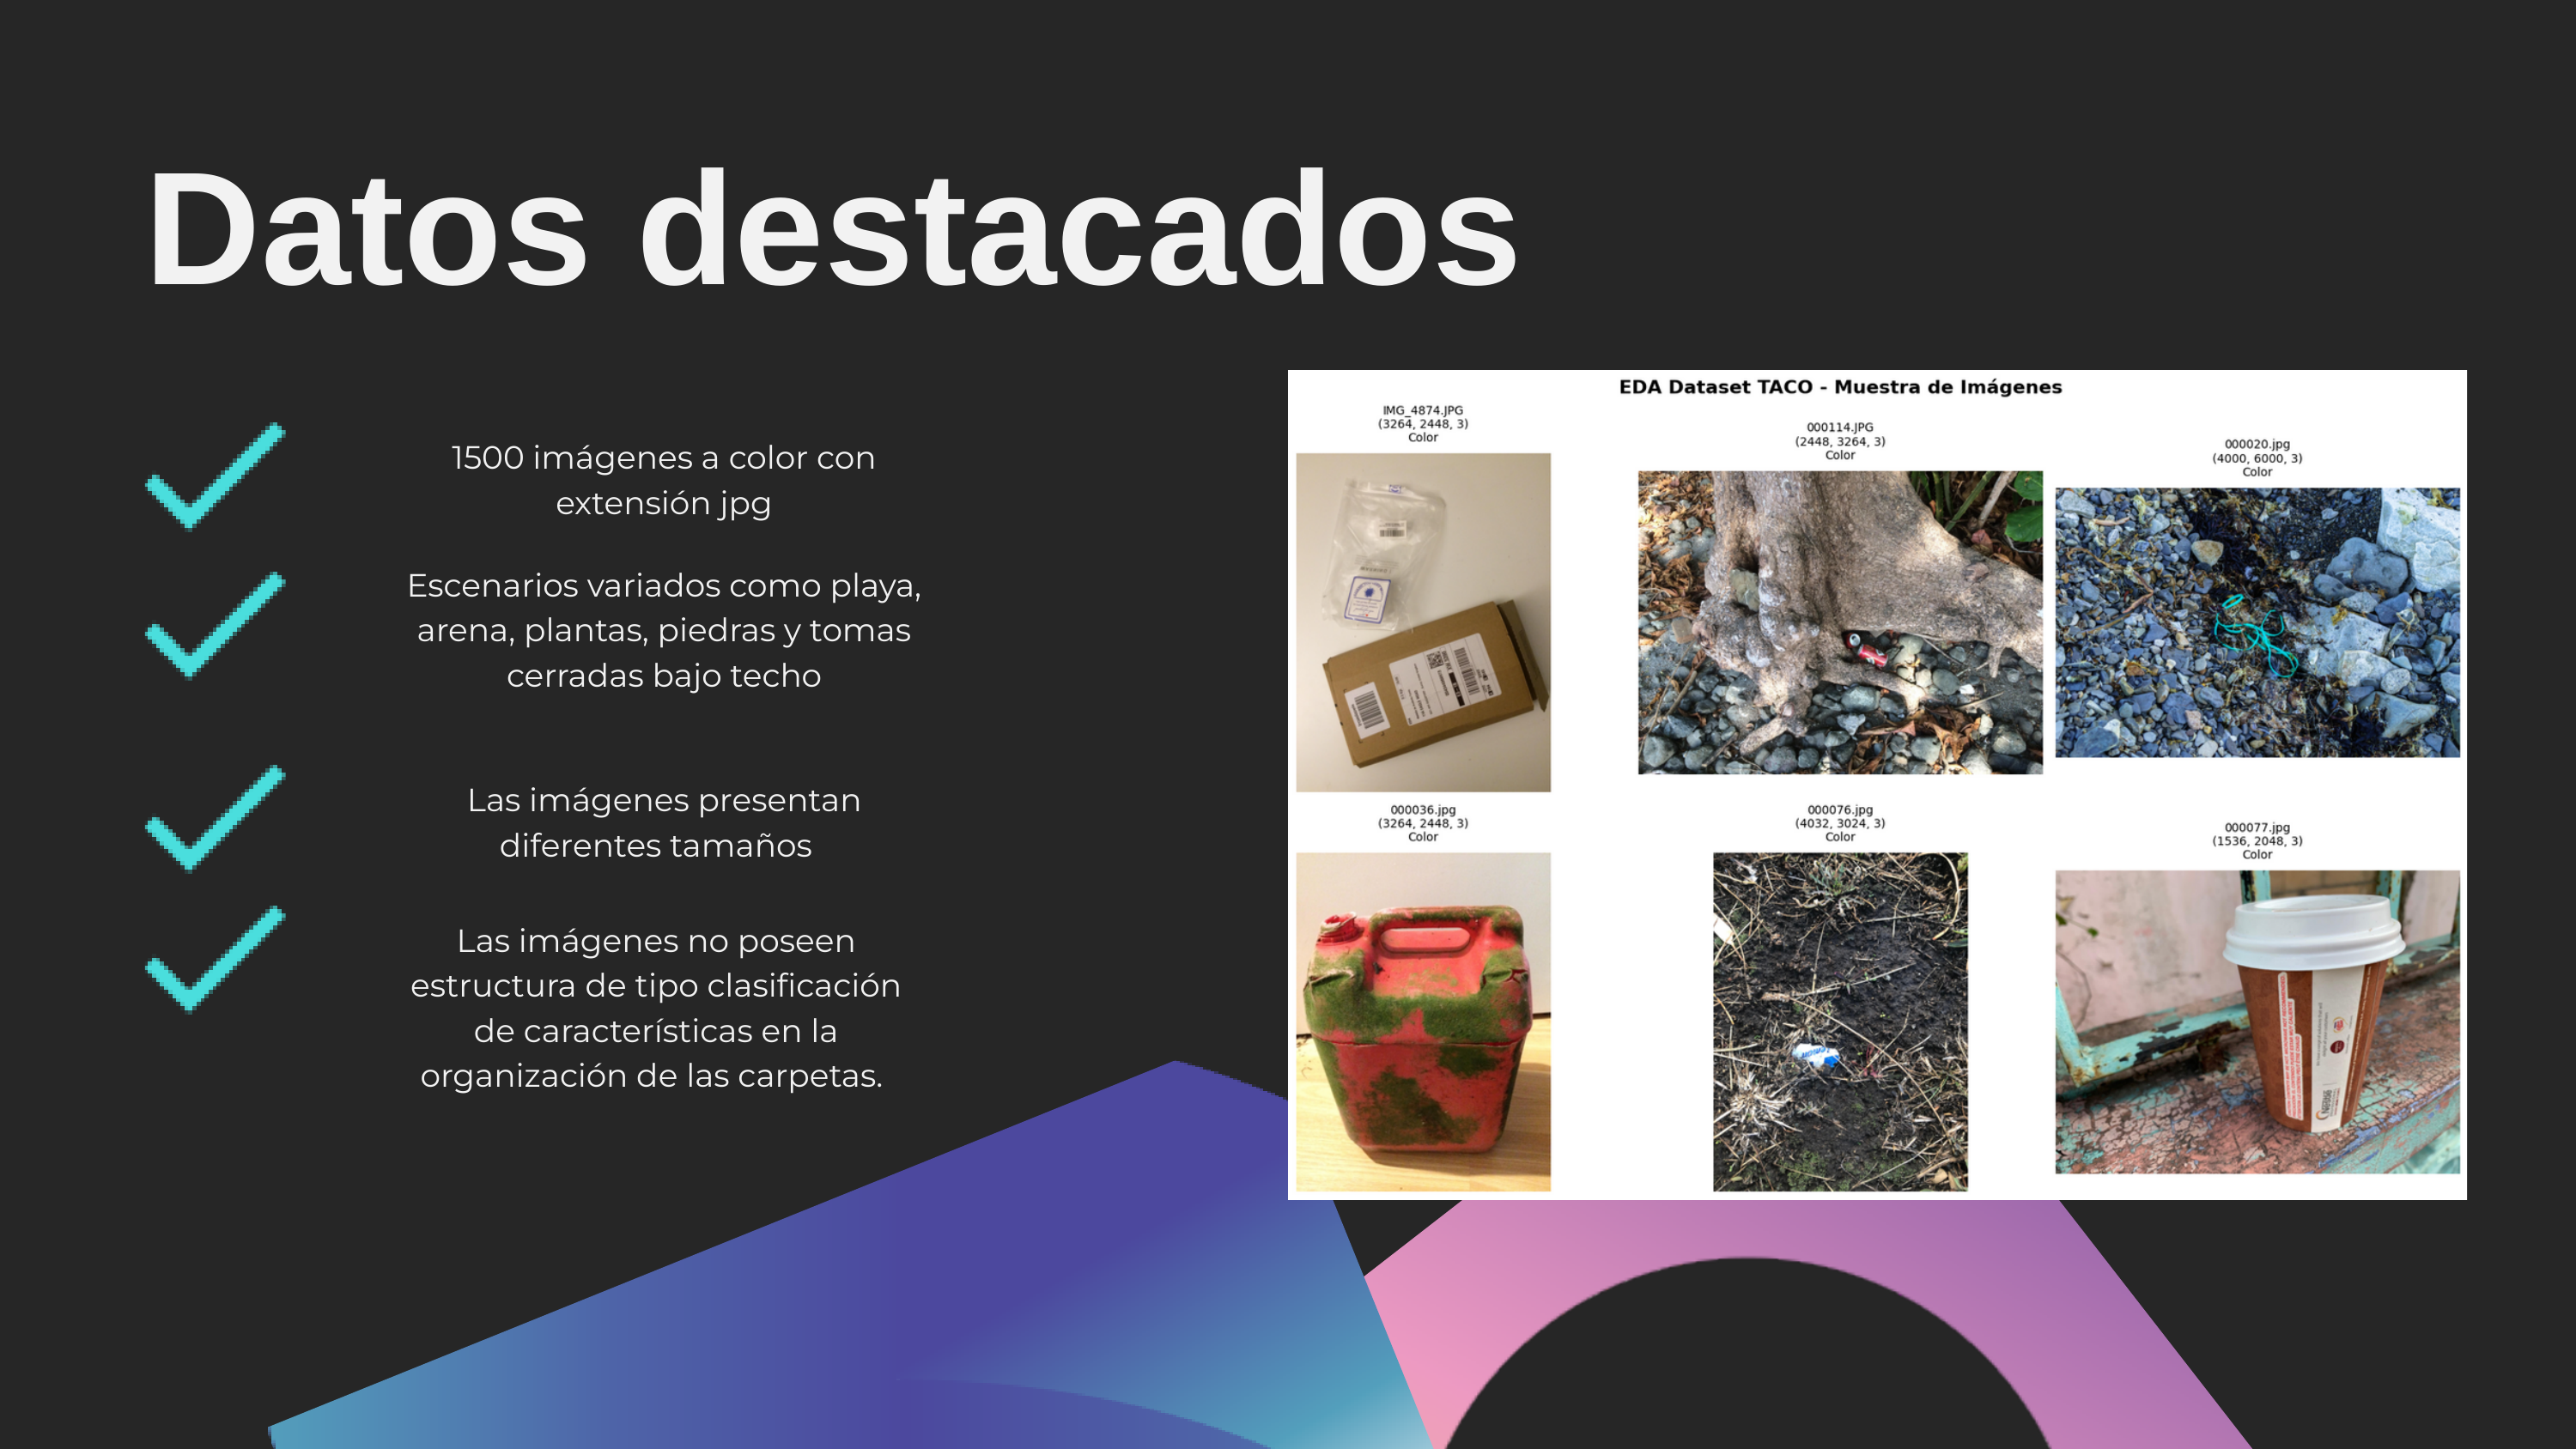

Datos destacados

1500 imágenes a color con extensión jpg
Escenarios variados como playa, arena, plantas, piedras y tomas cerradas bajo techo

Las imágenes presentan diferentes tamaños

Las imágenes no poseen estructura de tipo clasificación de características en la organización de las carpetas.